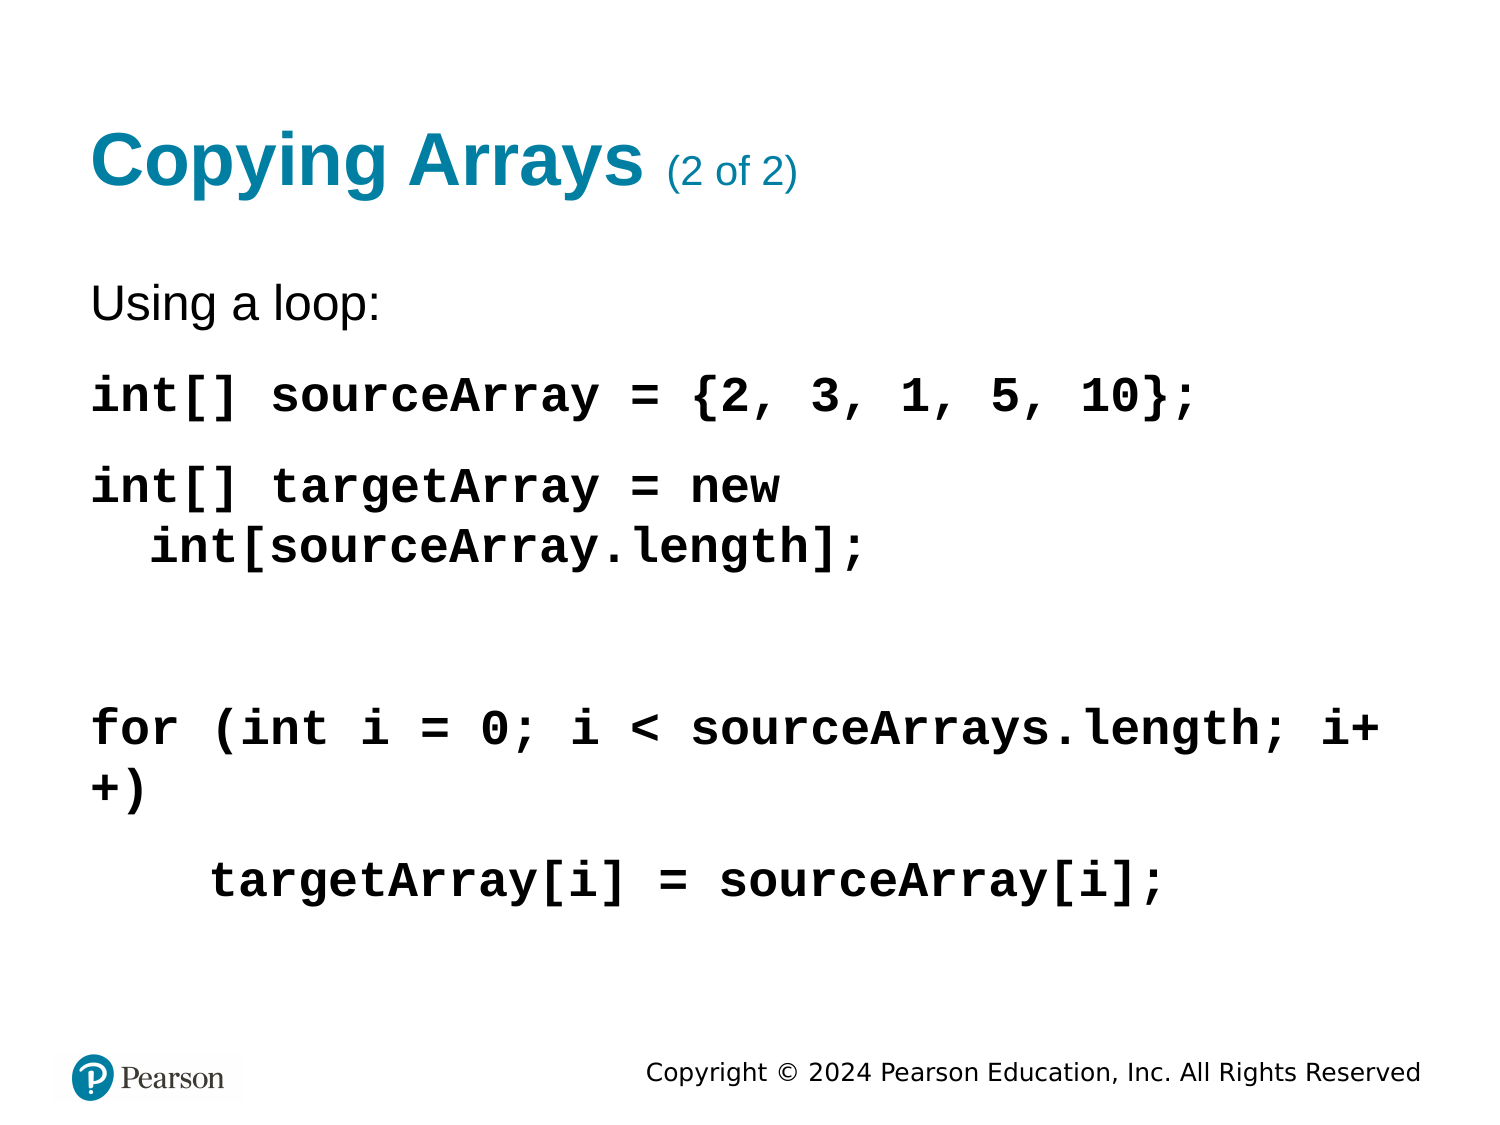

# Copying Arrays (2 of 2)
Using a loop:
int[] sourceArray = {2, 3, 1, 5, 10};
int[] targetArray = new int[sourceArray.length];

for (int i = 0; i < sourceArrays.length; i++)
targetArray[i] = sourceArray[i];